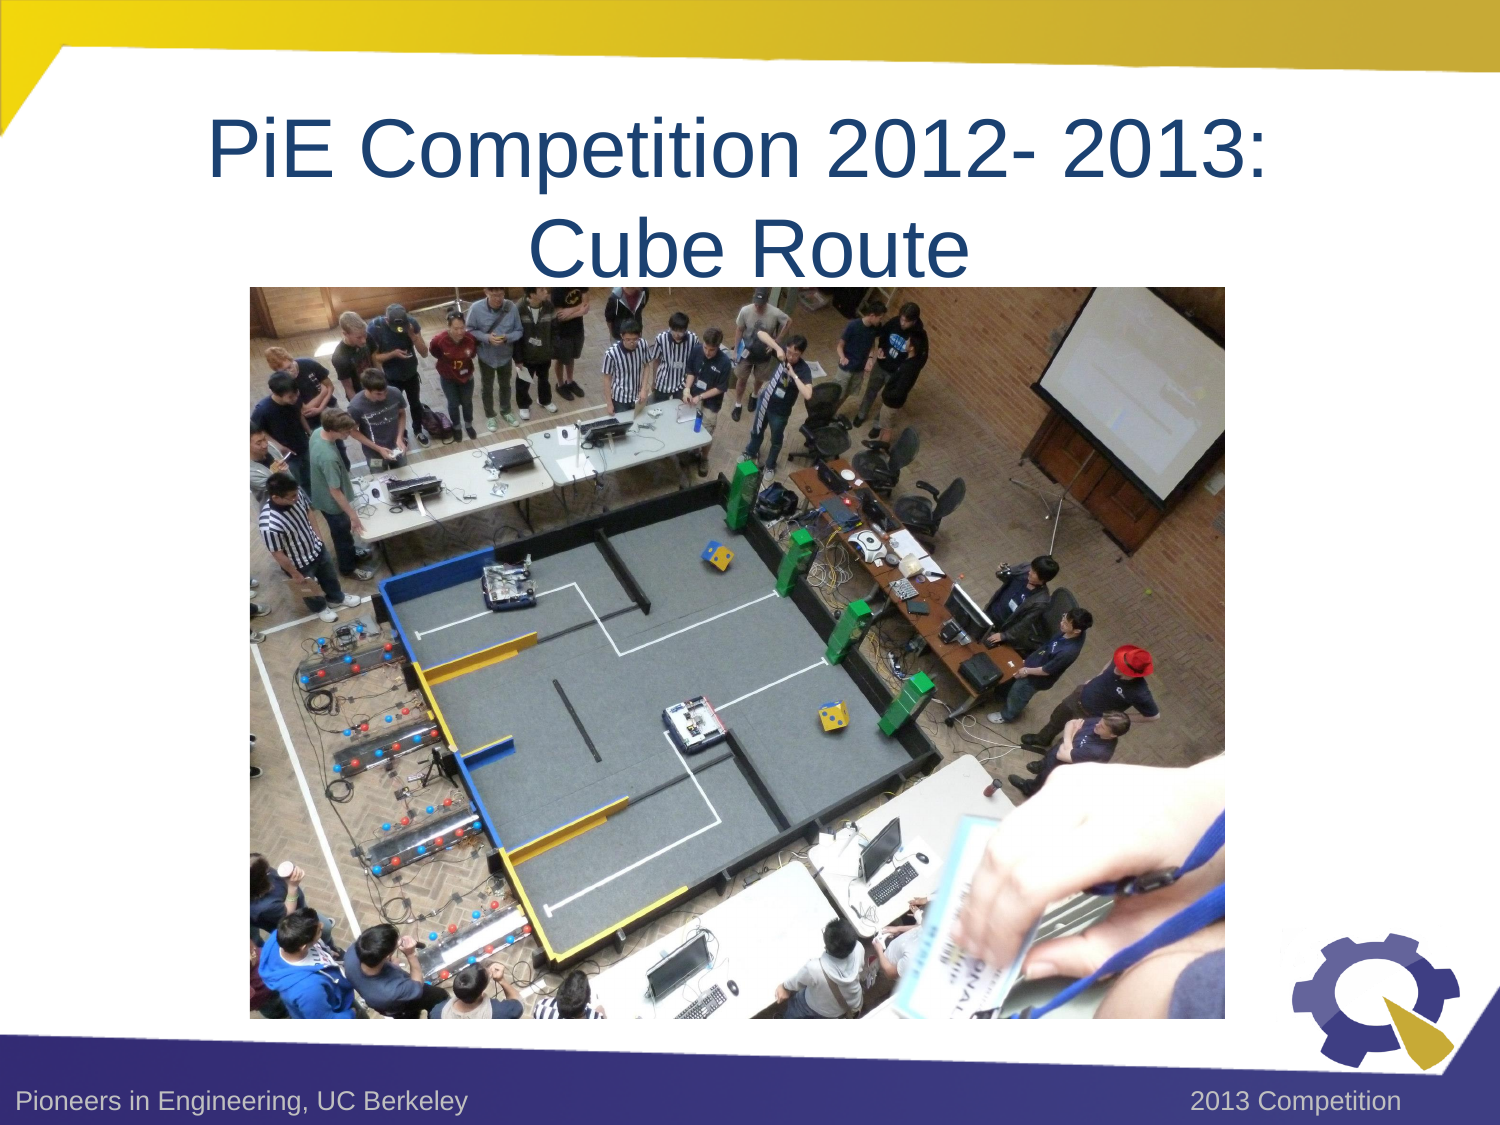

# PiE Competition 2012- 2013: Cube Route